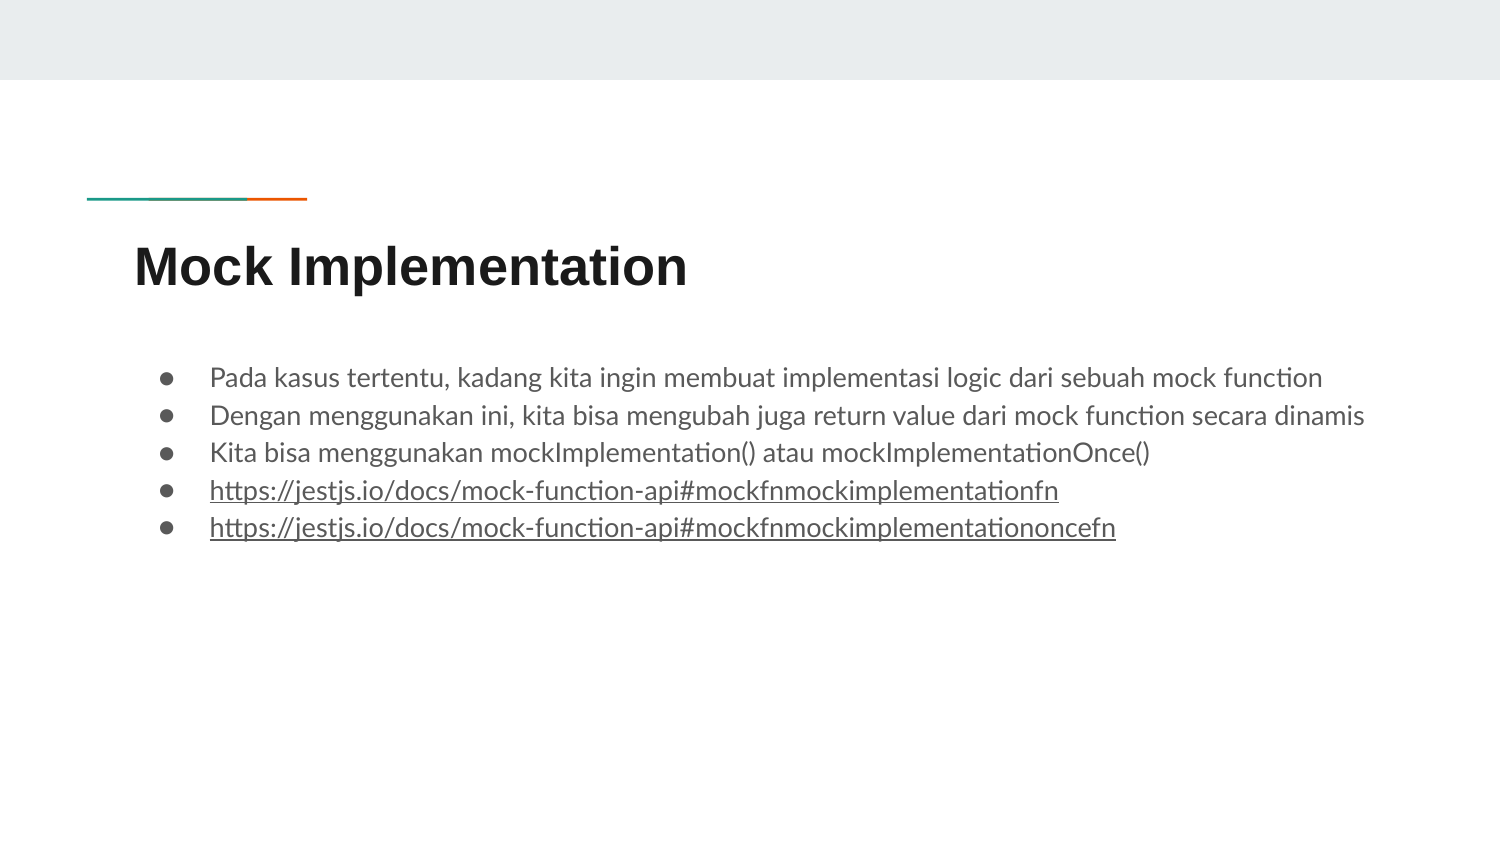

# Mock Implementation
Pada kasus tertentu, kadang kita ingin membuat implementasi logic dari sebuah mock function
Dengan menggunakan ini, kita bisa mengubah juga return value dari mock function secara dinamis
Kita bisa menggunakan mockImplementation() atau mockImplementationOnce()
https://jestjs.io/docs/mock-function-api#mockfnmockimplementationfn
https://jestjs.io/docs/mock-function-api#mockfnmockimplementationoncefn